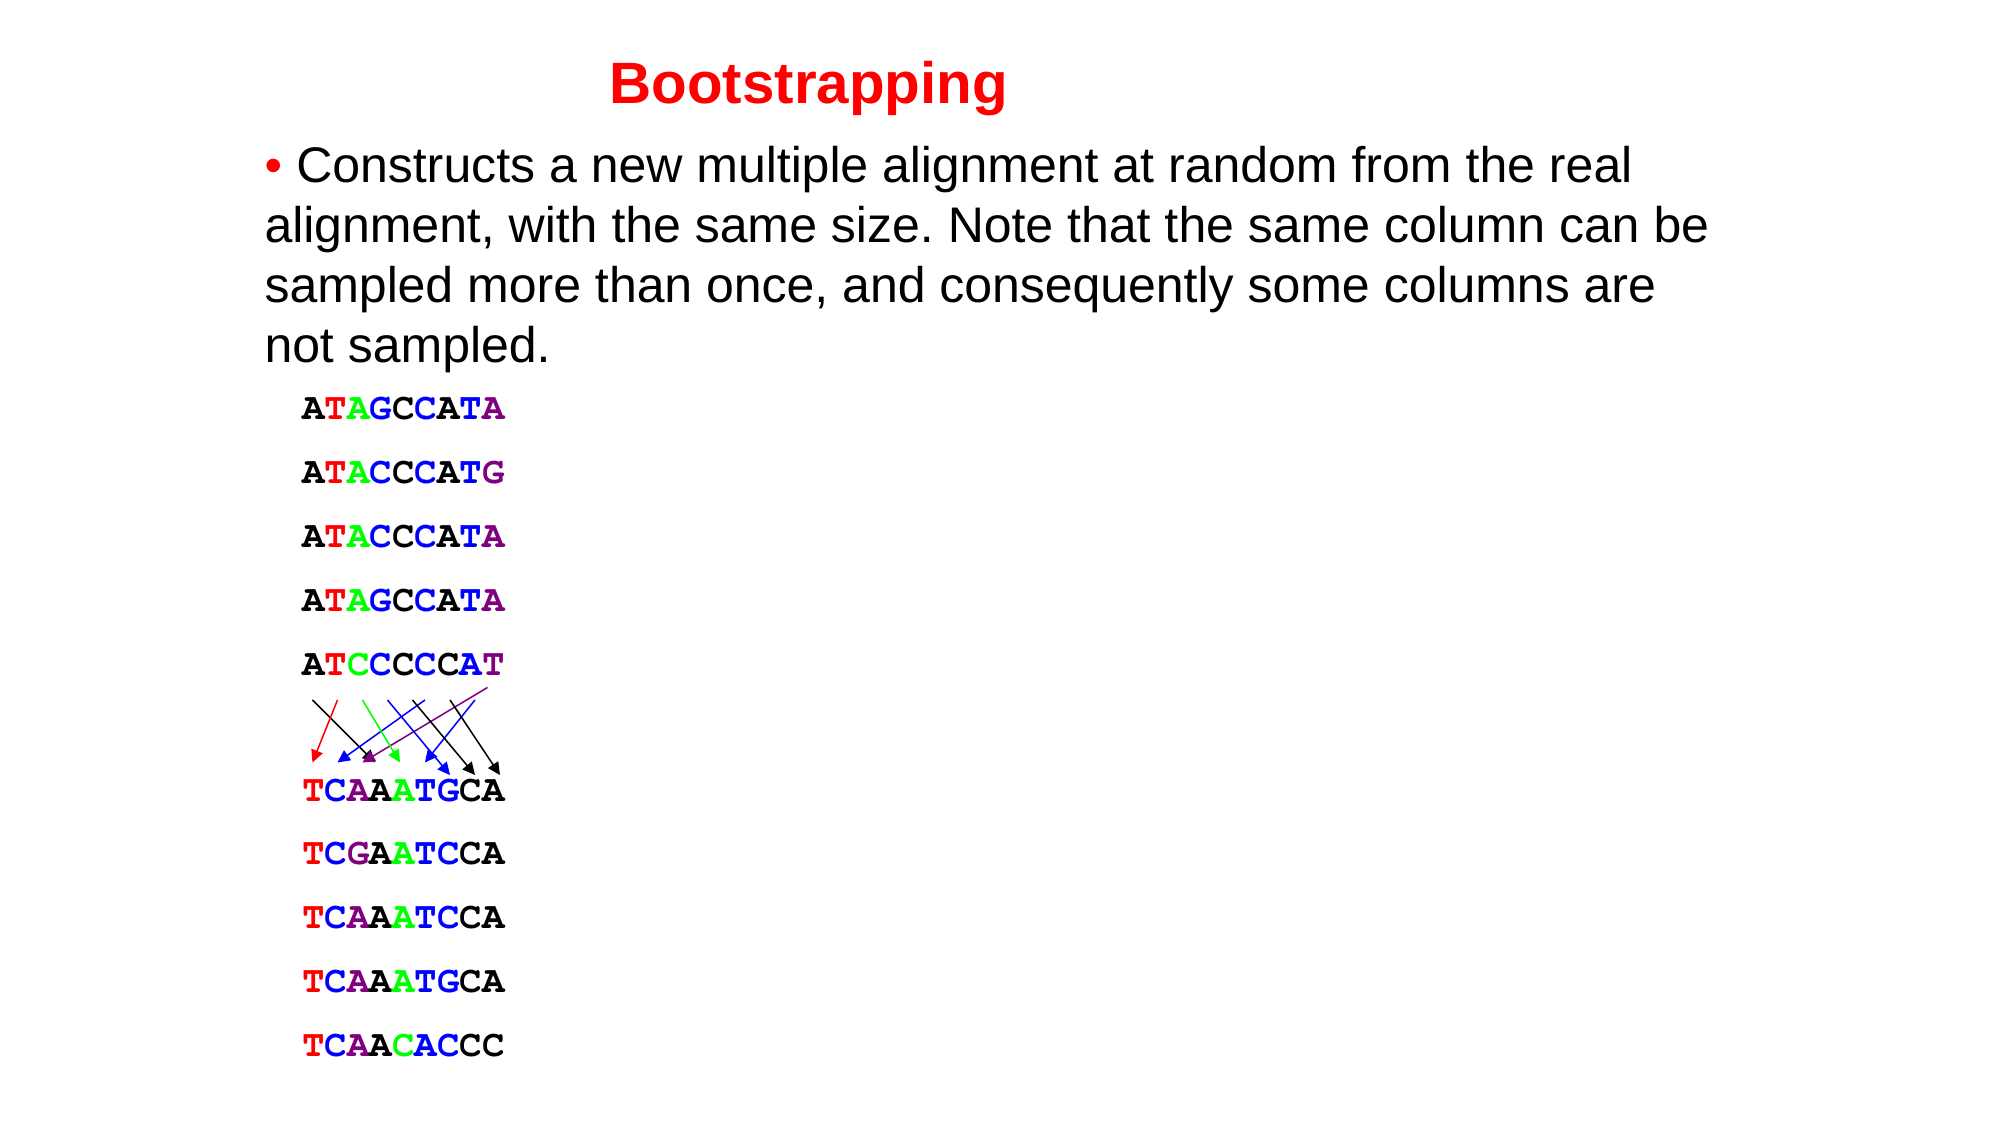

Bootstrapping
• Constructs a new multiple alignment at random from the real alignment, with the same size. Note that the same column can be sampled more than once, and consequently some columns are not sampled.
ATAGCCATA
ATACCCATG
ATACCCATA
ATAGCCATA
ATCCCCCAT

TCAAATGCA
TCGAATCCA
TCAAATCCA
TCAAATGCA
TCAACACCC